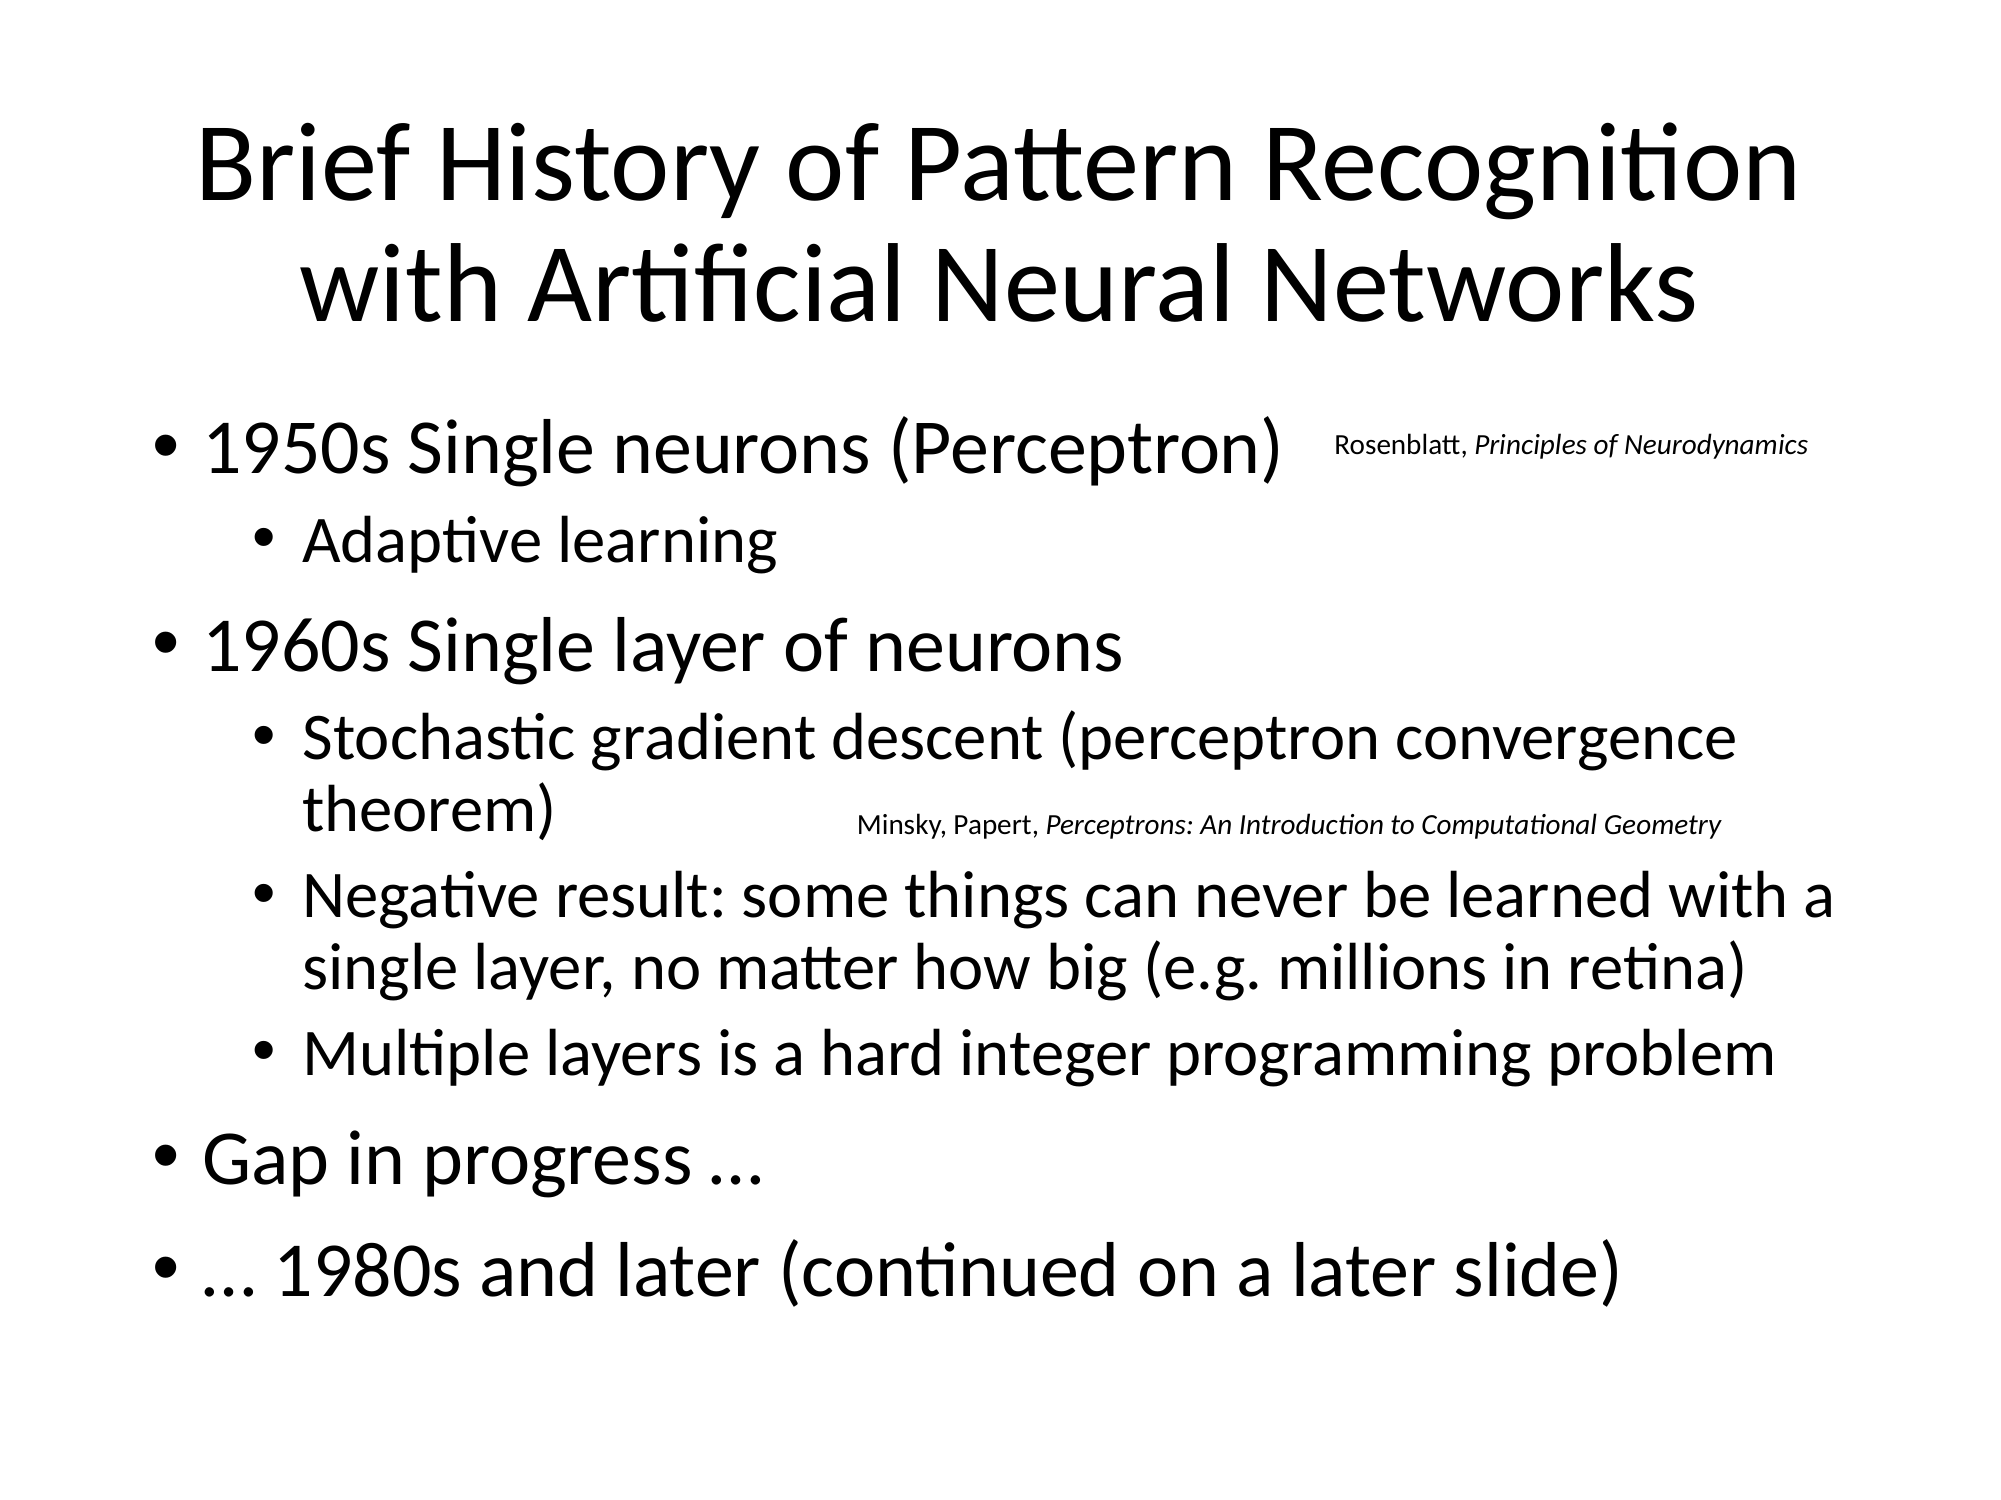

# Brief History of Pattern Recognition with Artificial Neural Networks
1950s Single neurons (Perceptron)
Adaptive learning
1960s Single layer of neurons
Stochastic gradient descent (perceptron convergence theorem)
Negative result: some things can never be learned with a single layer, no matter how big (e.g. millions in retina)
Multiple layers is a hard integer programming problem
Gap in progress …
… 1980s and later (continued on a later slide)
Rosenblatt, Principles of Neurodynamics
Minsky, Papert, Perceptrons: An Introduction to Computational Geometry